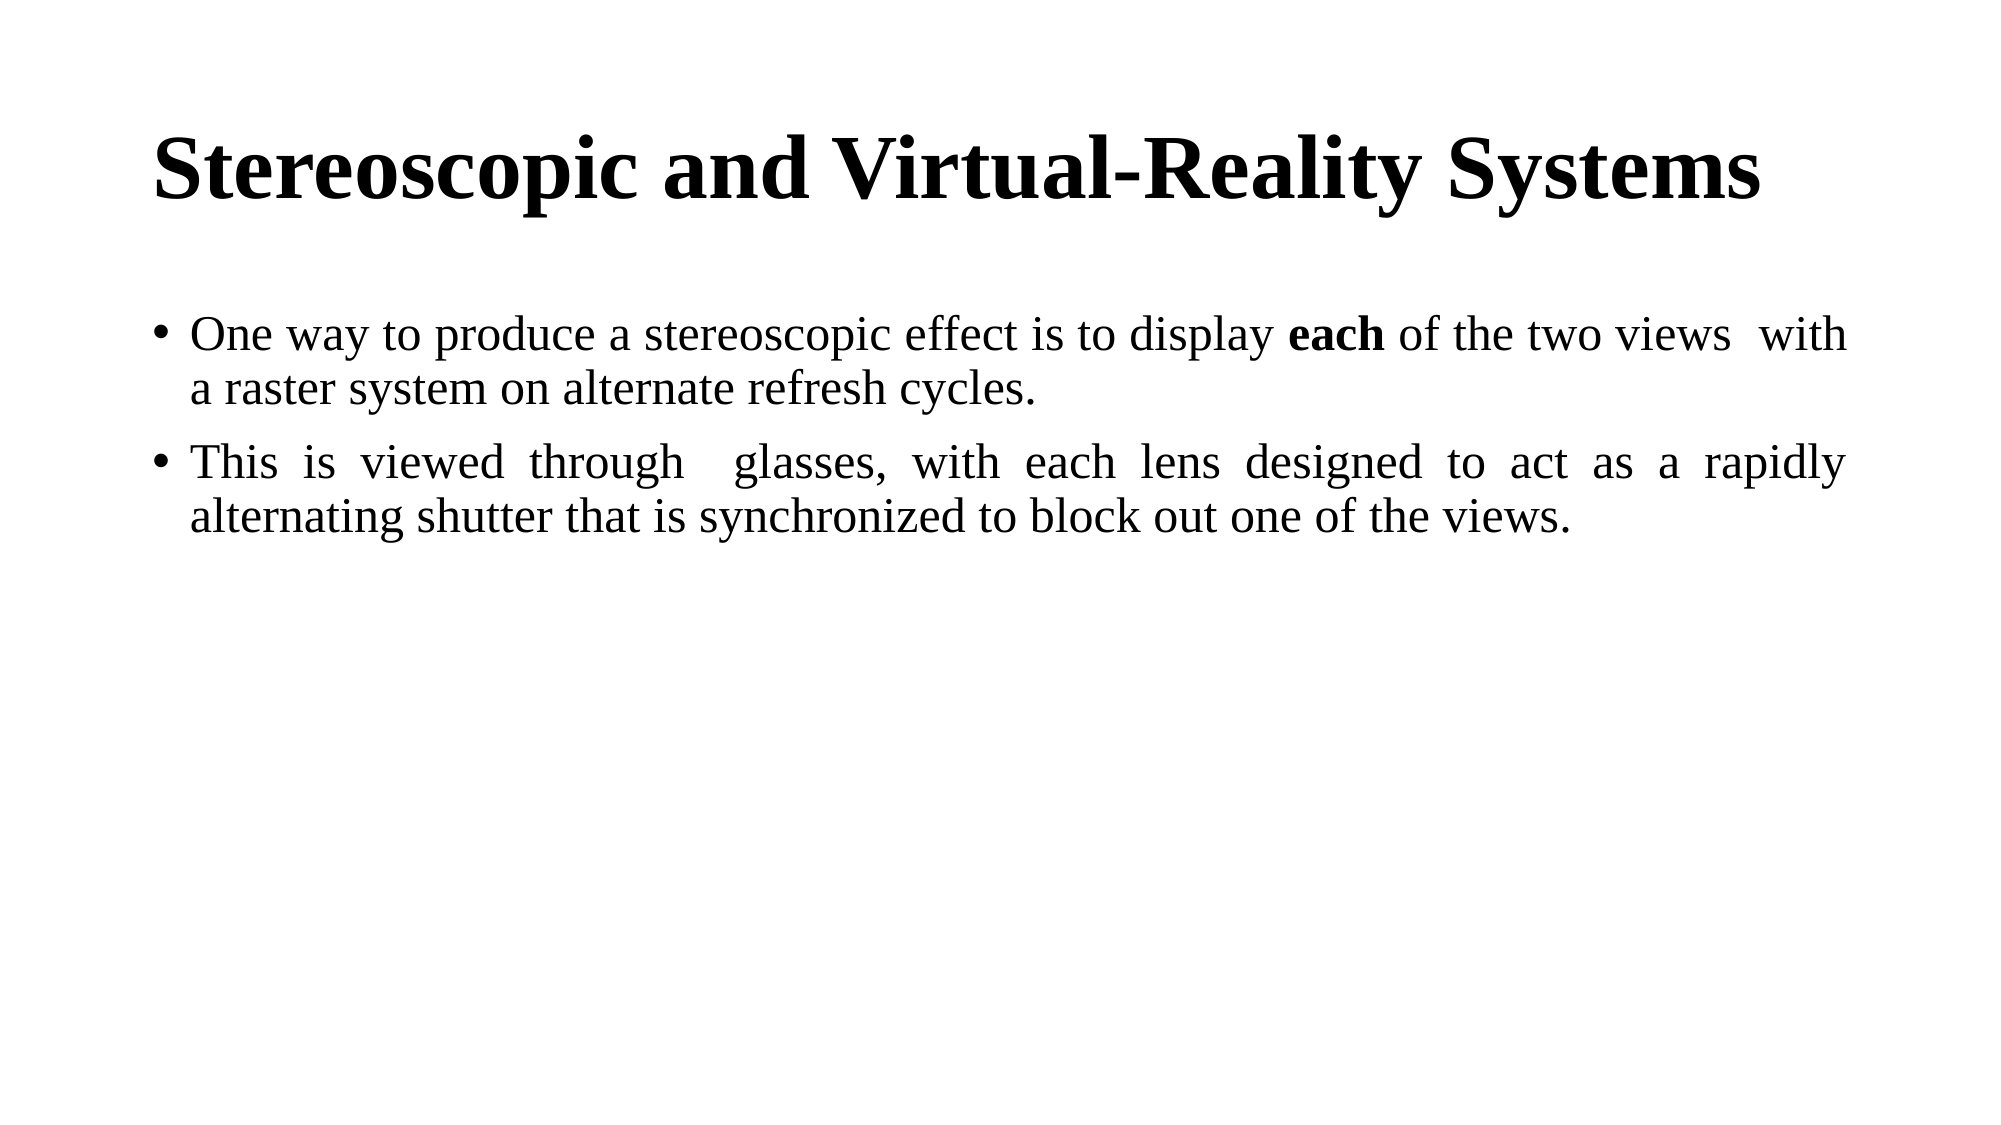

# Stereoscopic and Virtual-Reality Systems
One way to produce a stereoscopic effect is to display each of the two views  with a raster system on alternate refresh cycles.
This is viewed through  glasses, with each lens designed to act as a rapidly alternating shutter that is synchronized to block out one of the views.